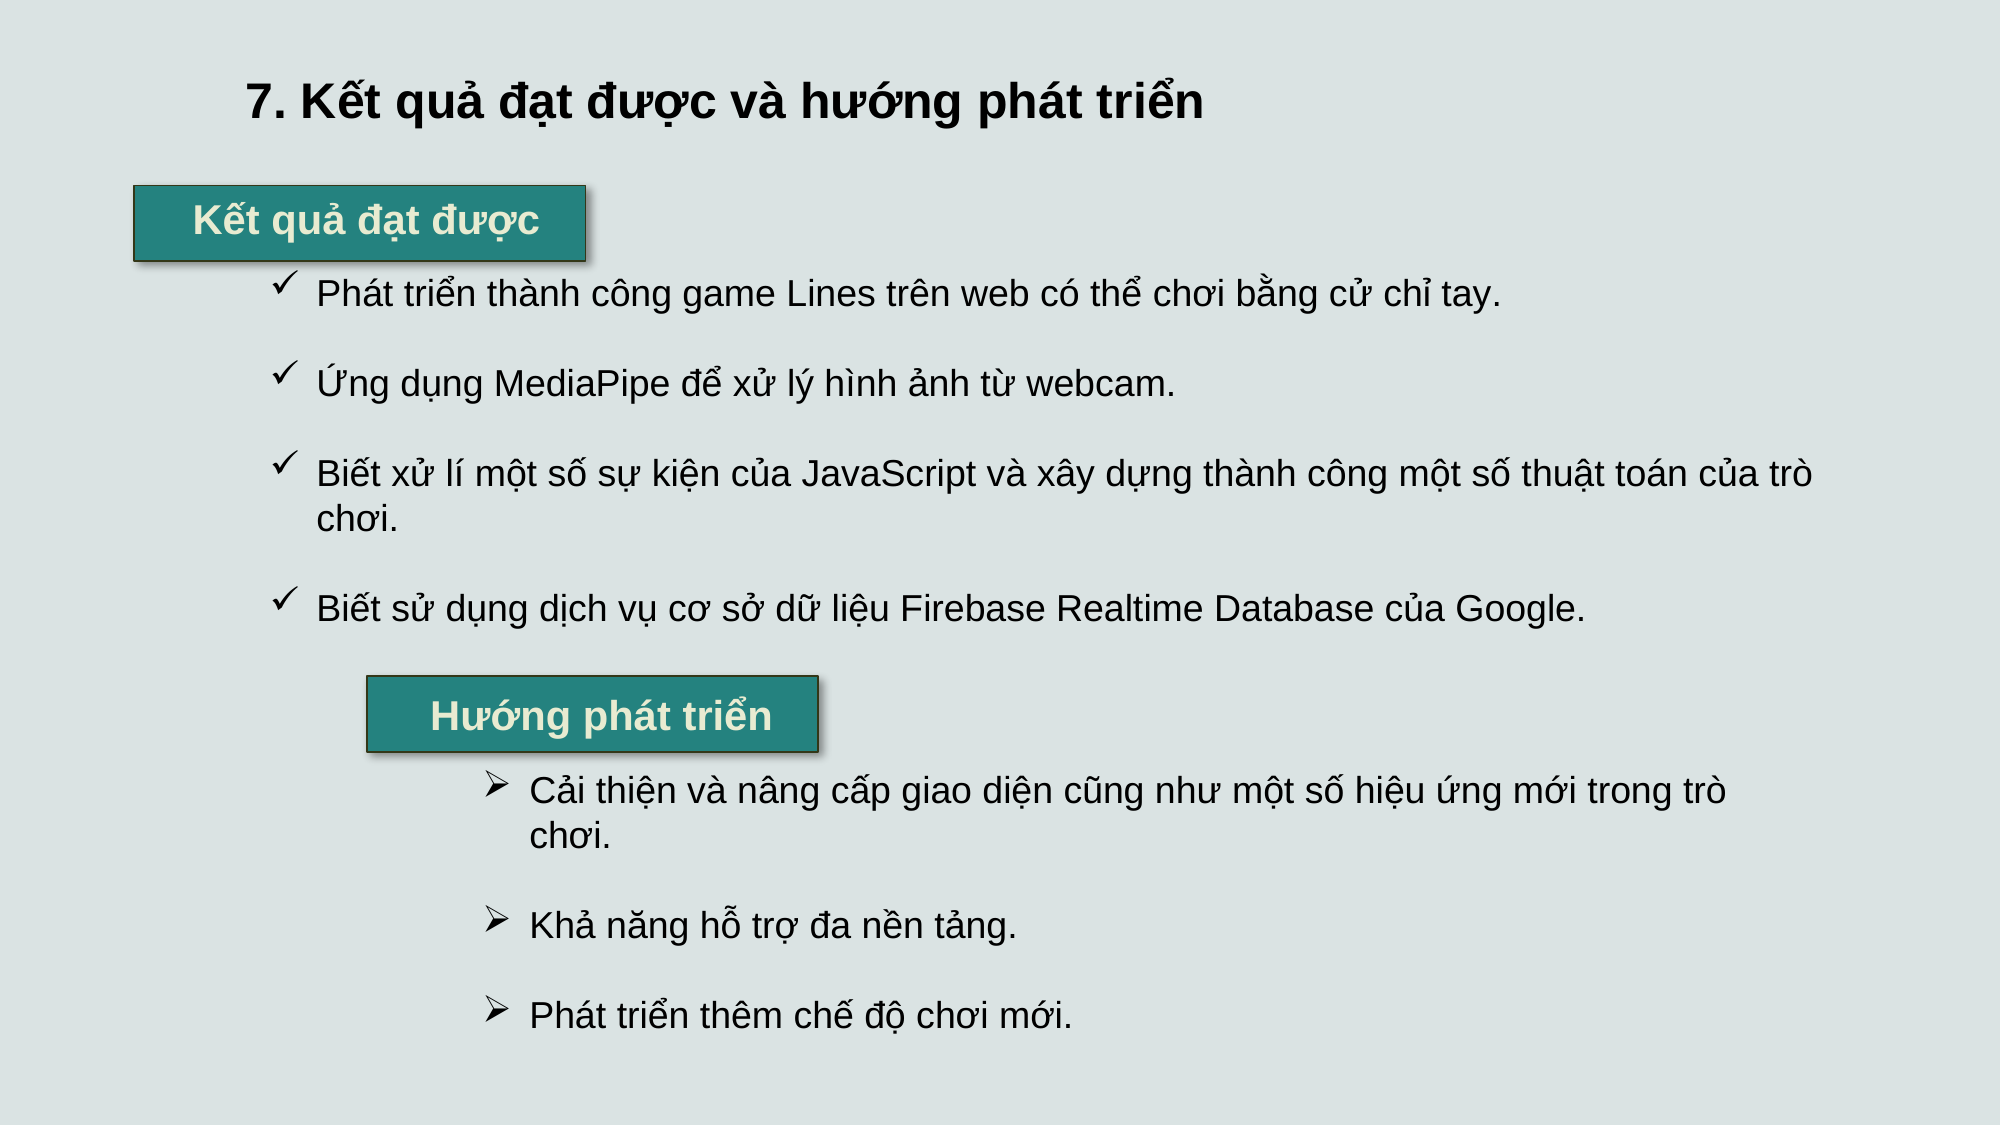

7. Kết quả đạt được và hướng phát triển

Kết quả đạt được

Phát triển thành công game Lines trên web có thể chơi bằng cử chỉ tay.

Ứng dụng MediaPipe để xử lý hình ảnh từ webcam.

Biết xử lí một số sự kiện của JavaScript và xây dựng thành công một số thuật toán của trò chơi.

Biết sử dụng dịch vụ cơ sở dữ liệu Firebase Realtime Database của Google.

Hướng phát triển
Cải thiện và nâng cấp giao diện cũng như một số hiệu ứng mới trong trò chơi.

Khả năng hỗ trợ đa nền tảng.

Phát triển thêm chế độ chơi mới.